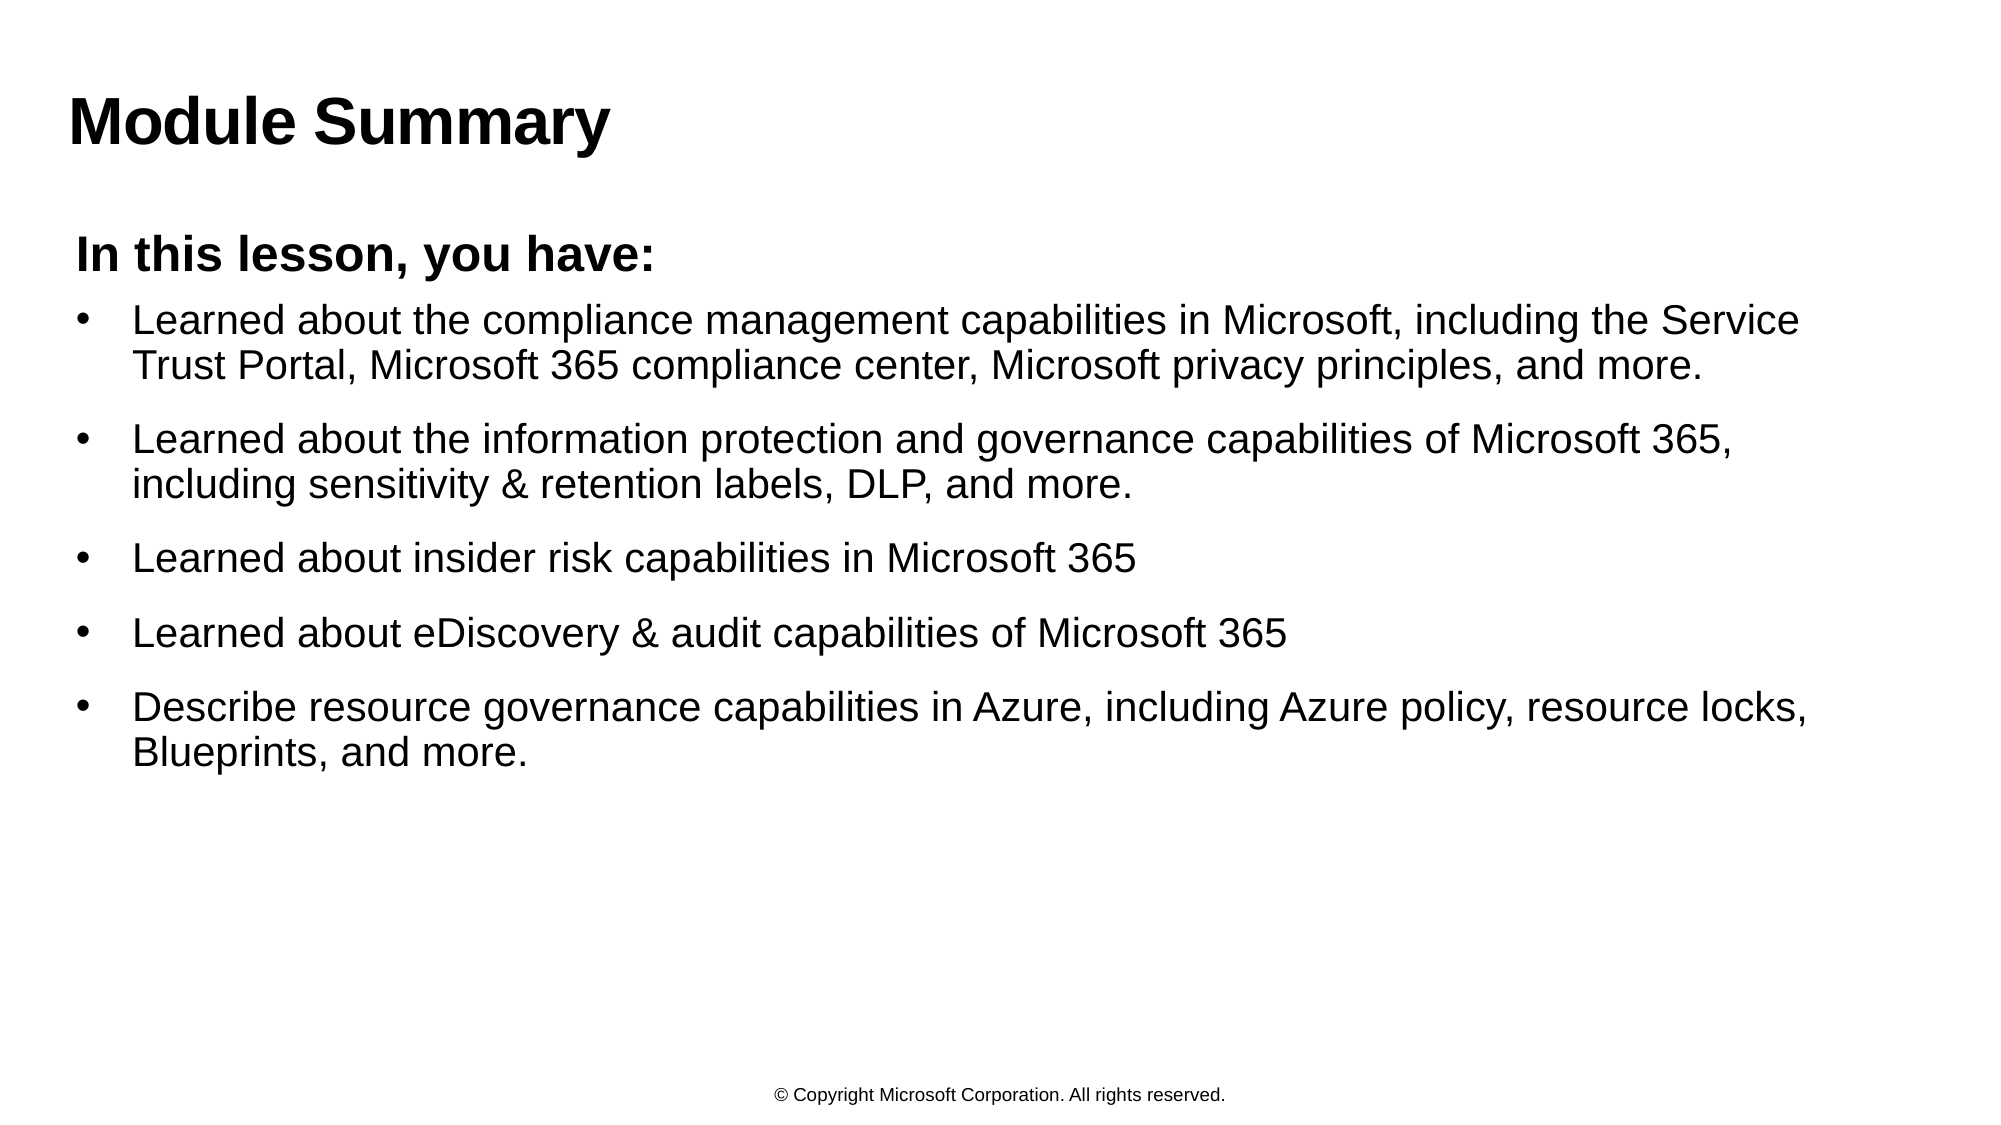

# Module Summary
In this lesson, you have:
Learned about the compliance management capabilities in Microsoft, including the Service Trust Portal, Microsoft 365 compliance center, Microsoft privacy principles, and more.
Learned about the information protection and governance capabilities of Microsoft 365, including sensitivity & retention labels, DLP, and more.
Learned about insider risk capabilities in Microsoft 365
Learned about eDiscovery & audit capabilities of Microsoft 365
Describe resource governance capabilities in Azure, including Azure policy, resource locks, Blueprints, and more.